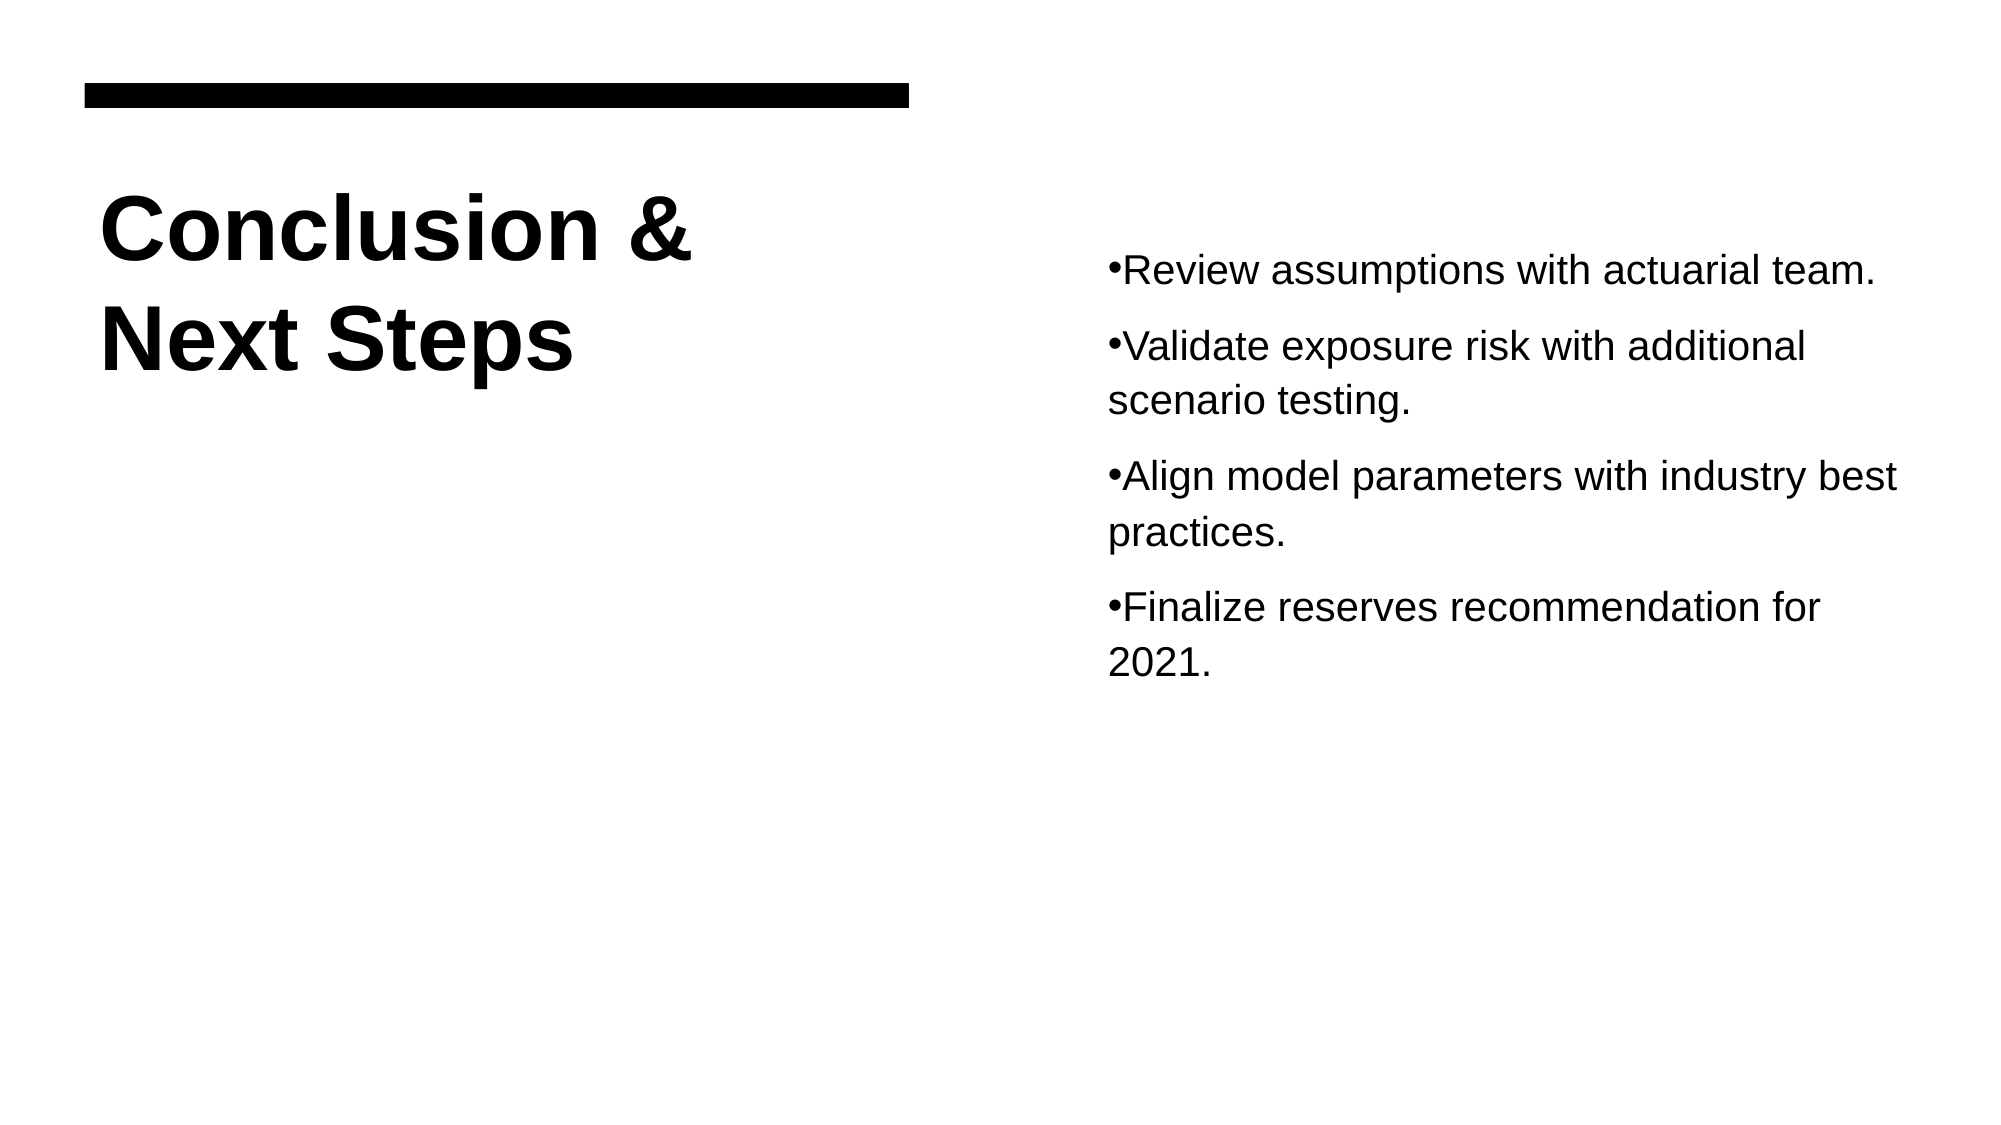

Review assumptions with actuarial team.
Validate exposure risk with additional scenario testing.
Align model parameters with industry best practices.
Finalize reserves recommendation for 2021.
# Conclusion & Next Steps